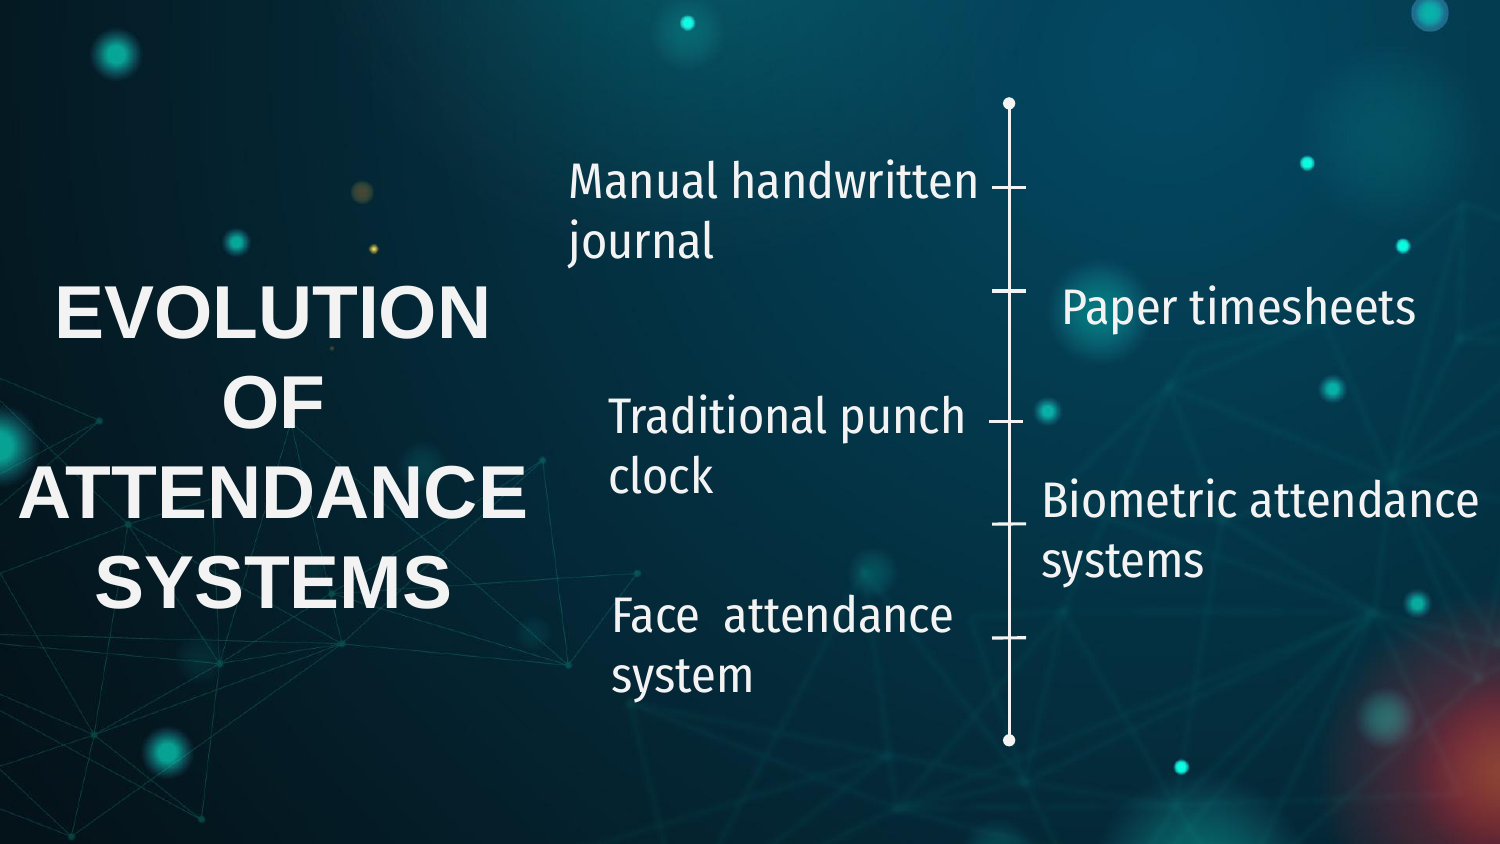

Manual handwritten journal

# EVOLUTION OF ATTENDANCE SYSTEMS
Paper timesheets
Traditional punch clock

Biometric attendance systems
Face  attendance system